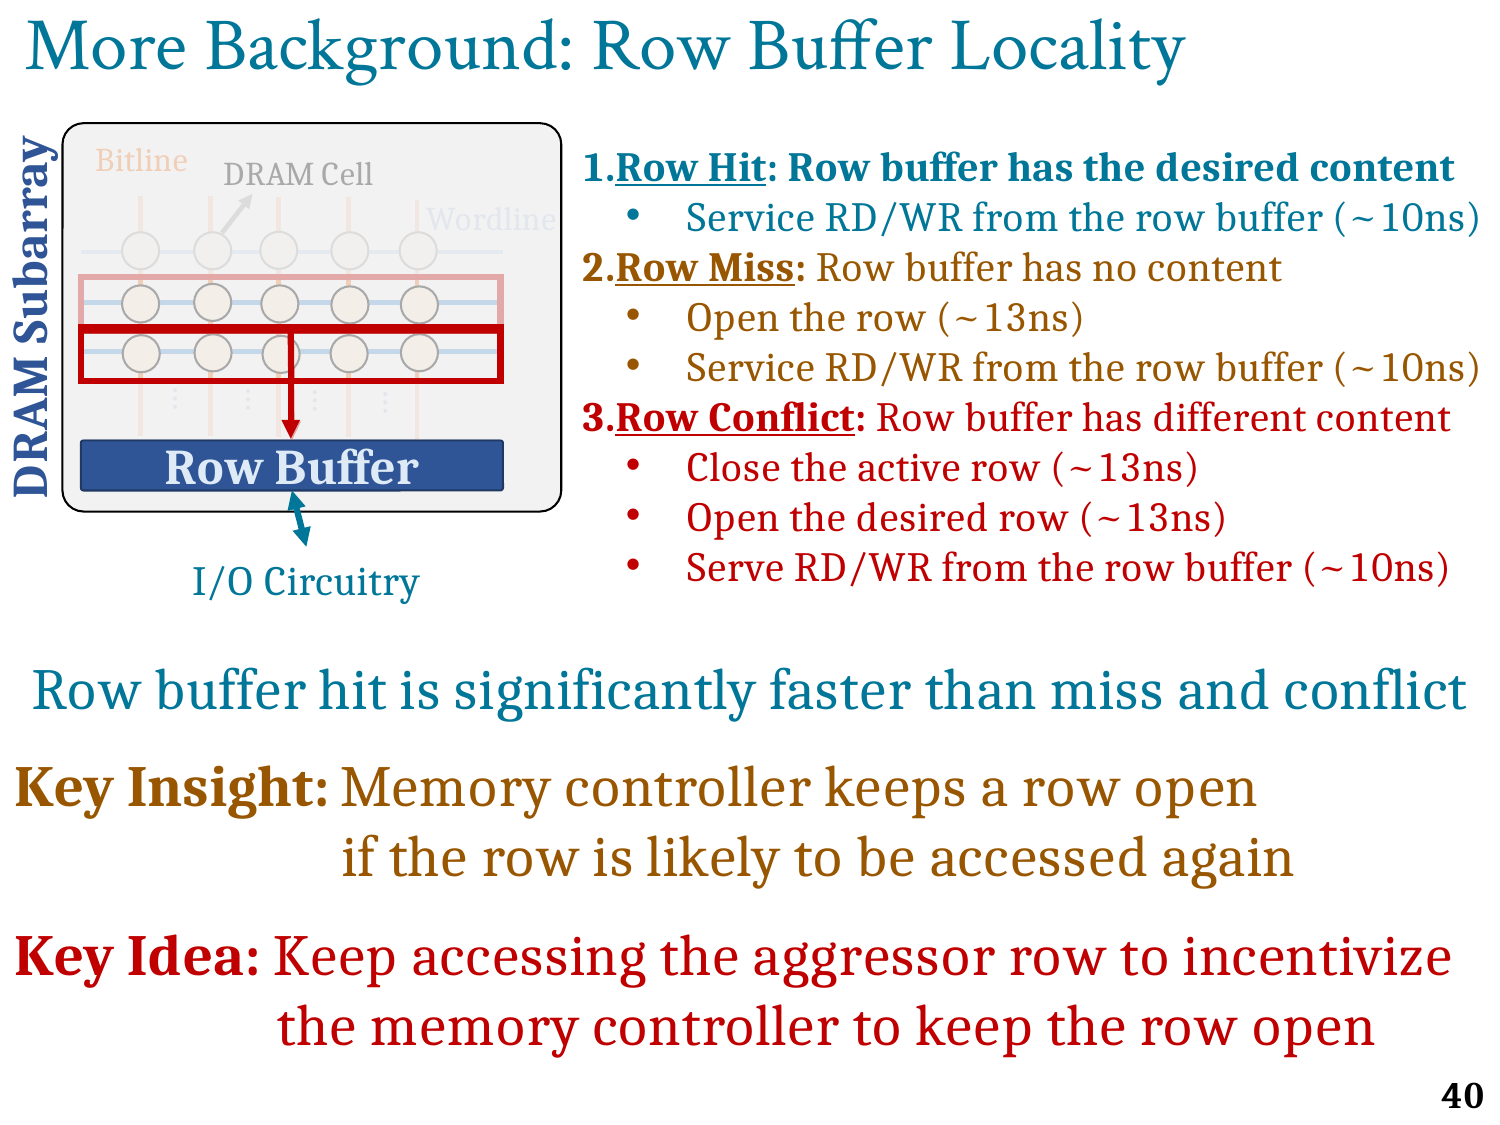

# More Background: Row Buffer Locality

Row Hit: Row buffer has the desired content
Service RD/WR from the row buffer (~10ns)
Row Miss: Row buffer has no content
Open the row (~13ns)
Service RD/WR from the row buffer (~10ns)
Row Conflict: Row buffer has different content
Close the active row (~13ns)
Open the desired row (~13ns)
Serve RD/WR from the row buffer (~10ns)
Bitline
…
…

DRAM Cell

Wordline
…
…
…
…
DRAM Subarray
Row Buffer
I/O Circuitry
Row buffer hit is significantly faster than miss and conflict
Key Insight: Memory controller keeps a row open
	if the row is likely to be accessed again
Key Idea: Keep accessing the aggressor row to incentivize 	the memory controller to keep the row open
40